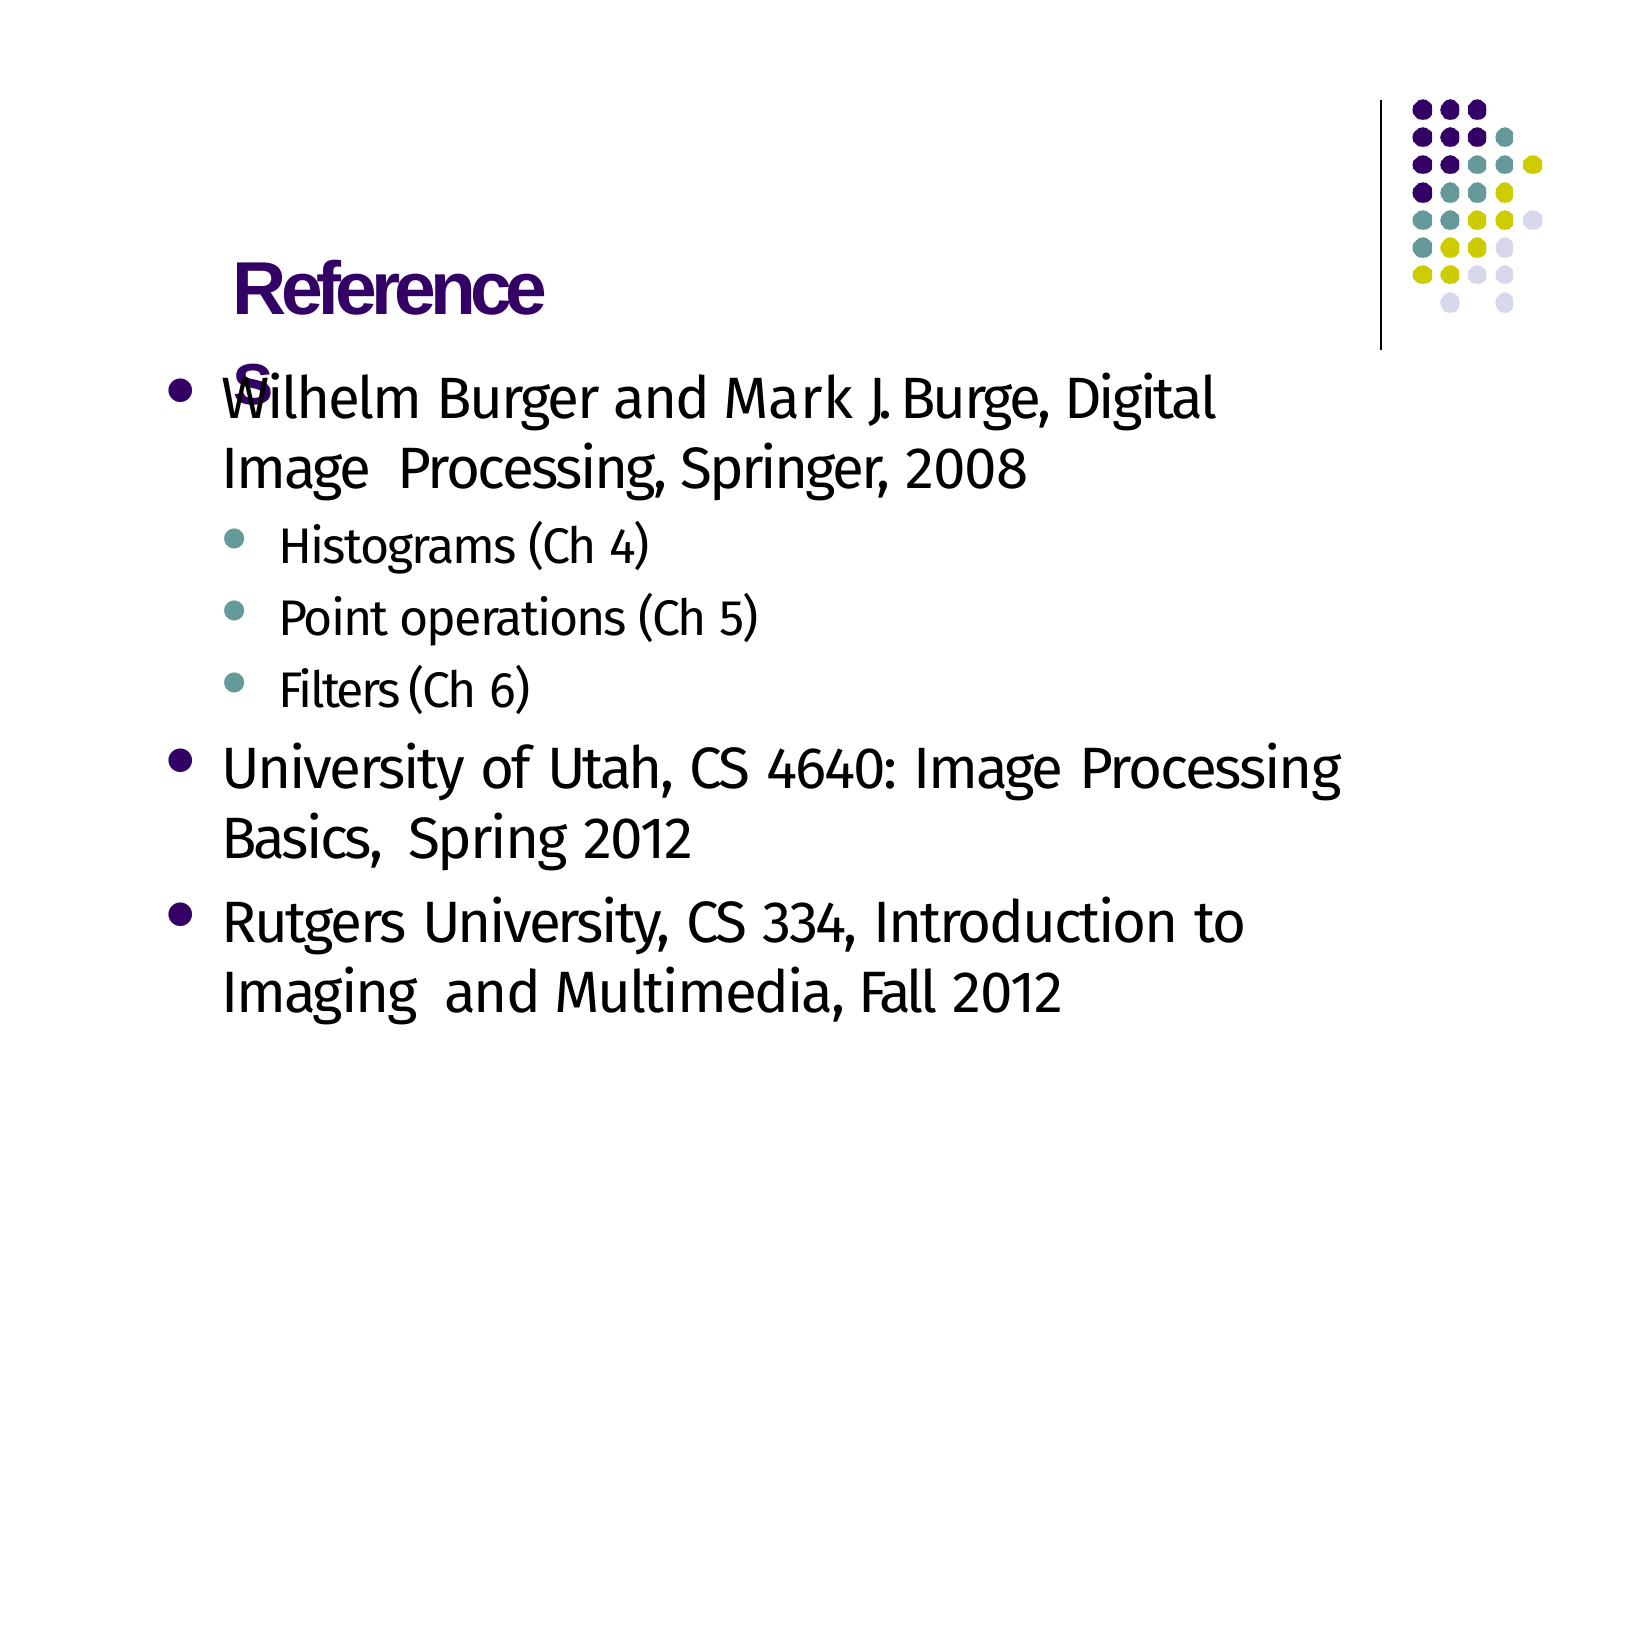

# References
Wilhelm Burger and Mark J. Burge, Digital Image  Processing, Springer, 2008
Histograms (Ch 4)
Point operations (Ch 5)
Filters (Ch 6)
University of Utah, CS 4640: Image Processing Basics,  Spring 2012
Rutgers University, CS 334, Introduction to Imaging  and Multimedia, Fall 2012